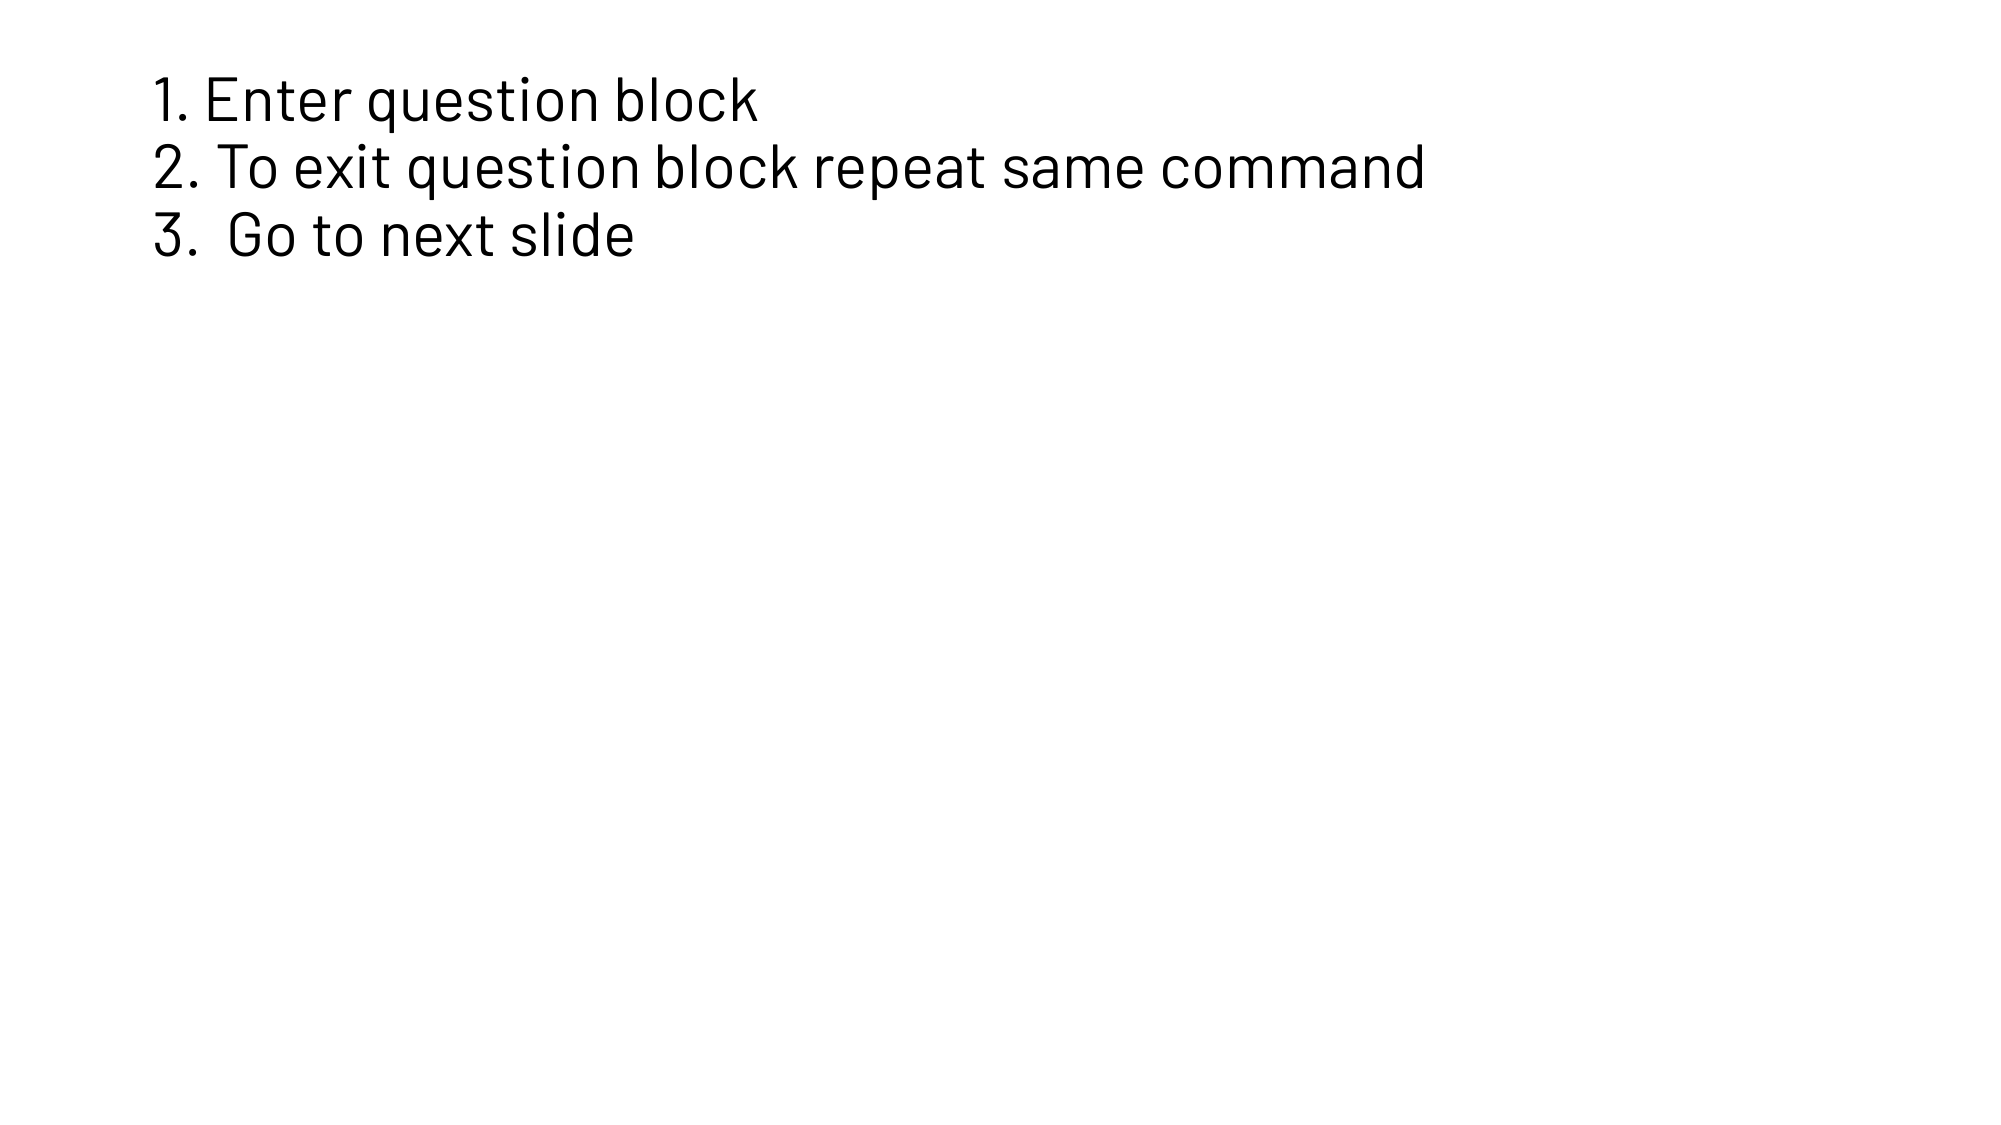

# 1. Enter question block 2. To exit question block repeat same command 3.  Go to next slide